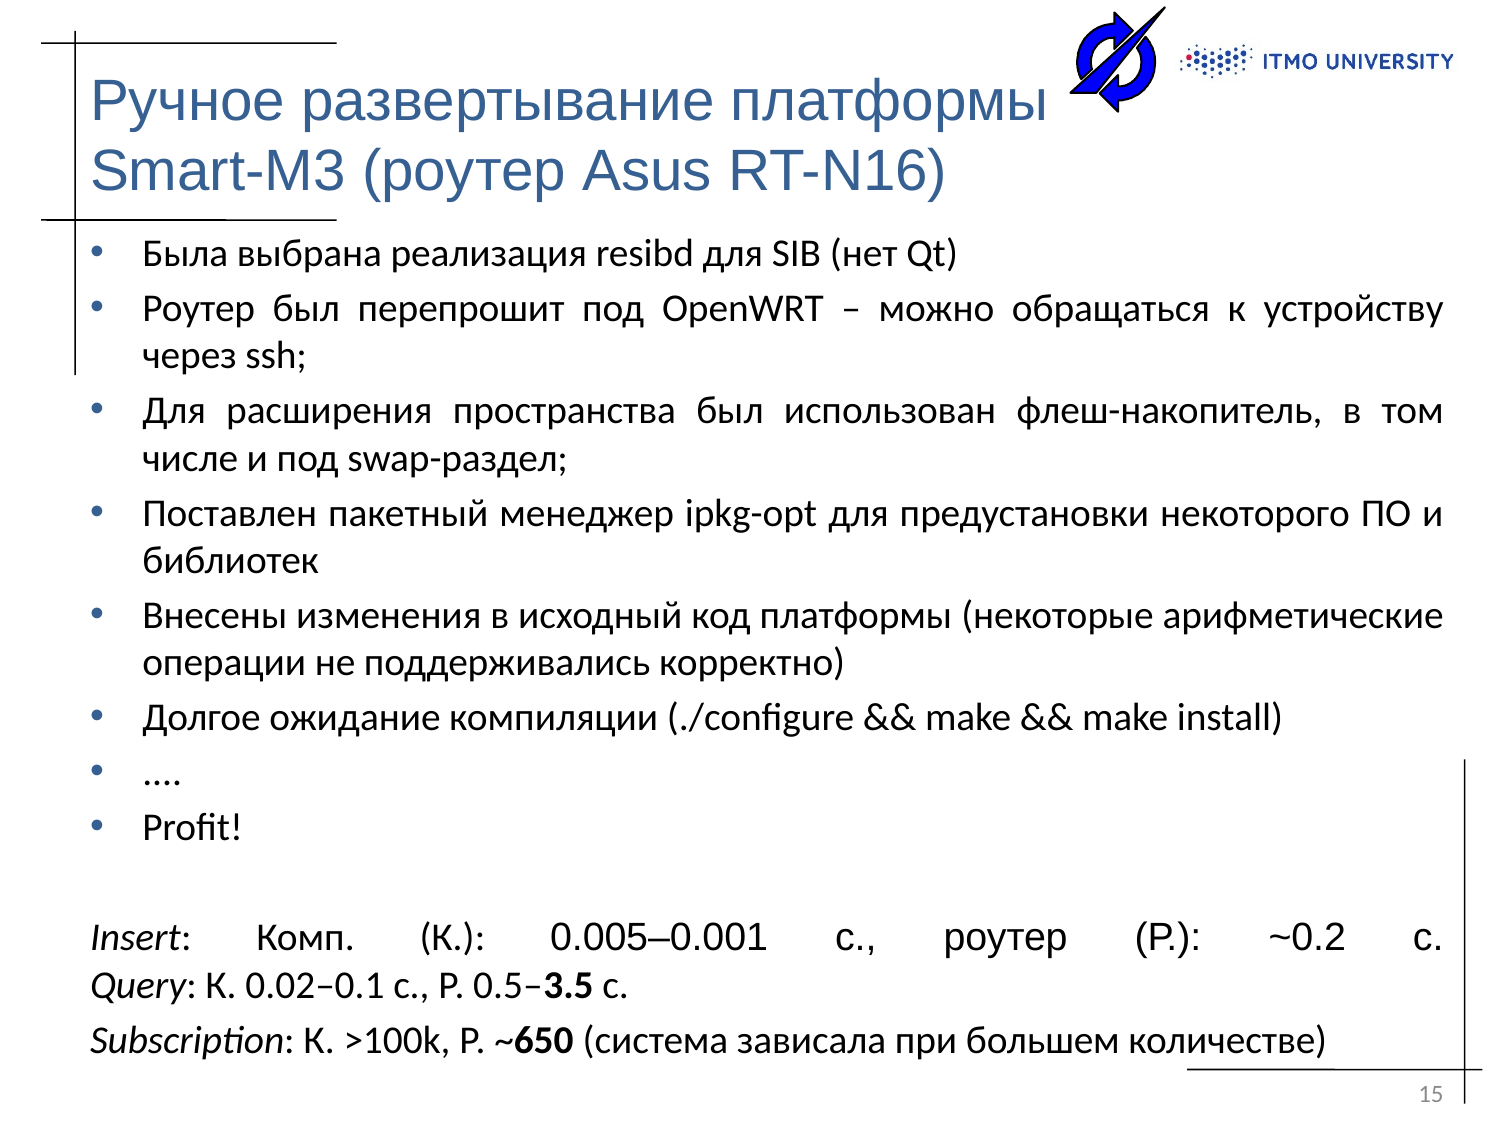

# Ручное развертывание платформы Smart-M3 (роутер Asus RT-N16)
Была выбрана реализация resibd для SIB (нет Qt)
Роутер был перепрошит под OpenWRT – можно обращаться к устройству через ssh;
Для расширения пространства был использован флеш-накопитель, в том числе и под swap-раздел;
Поставлен пакетный менеджер ipkg-opt для предустановки некоторого ПО и библиотек
Внесены изменения в исходный код платформы (некоторые арифметические операции не поддерживались корректно)
Долгое ожидание компиляции (./configure && make && make install)
....
Profit!

Insert: Комп. (К.): 0.005–0.001 с., роутер (Р.): ~0.2 c.
Query: К. 0.02–0.1 с., Р. 0.5–3.5 с.
Subscription: К. >100k, Р. ~650 (система зависала при большем количестве)
15